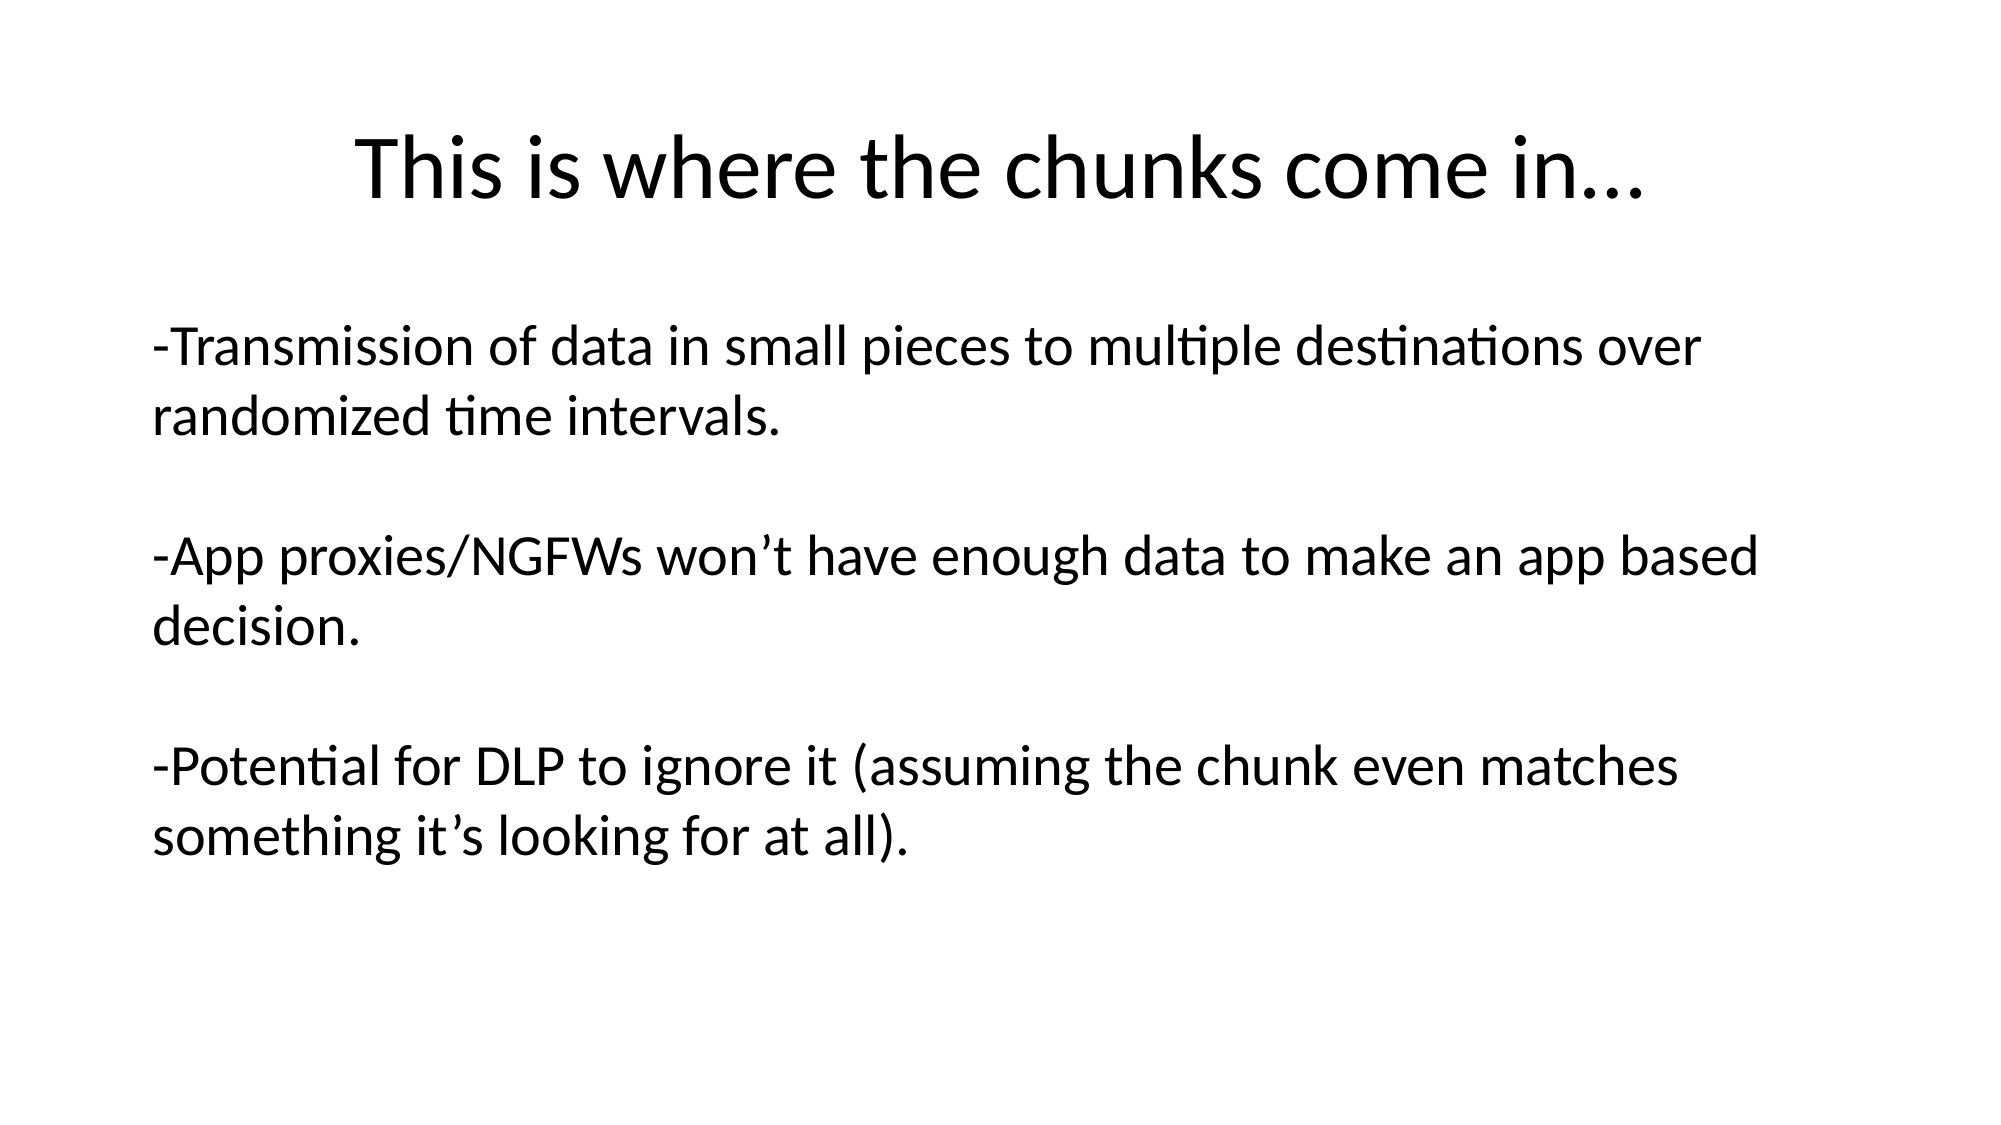

# This is where the chunks come in…
-Transmission of data in small pieces to multiple destinations over randomized time intervals.

-App proxies/NGFWs won’t have enough data to make an app based decision.

-Potential for DLP to ignore it (assuming the chunk even matches something it’s looking for at all).